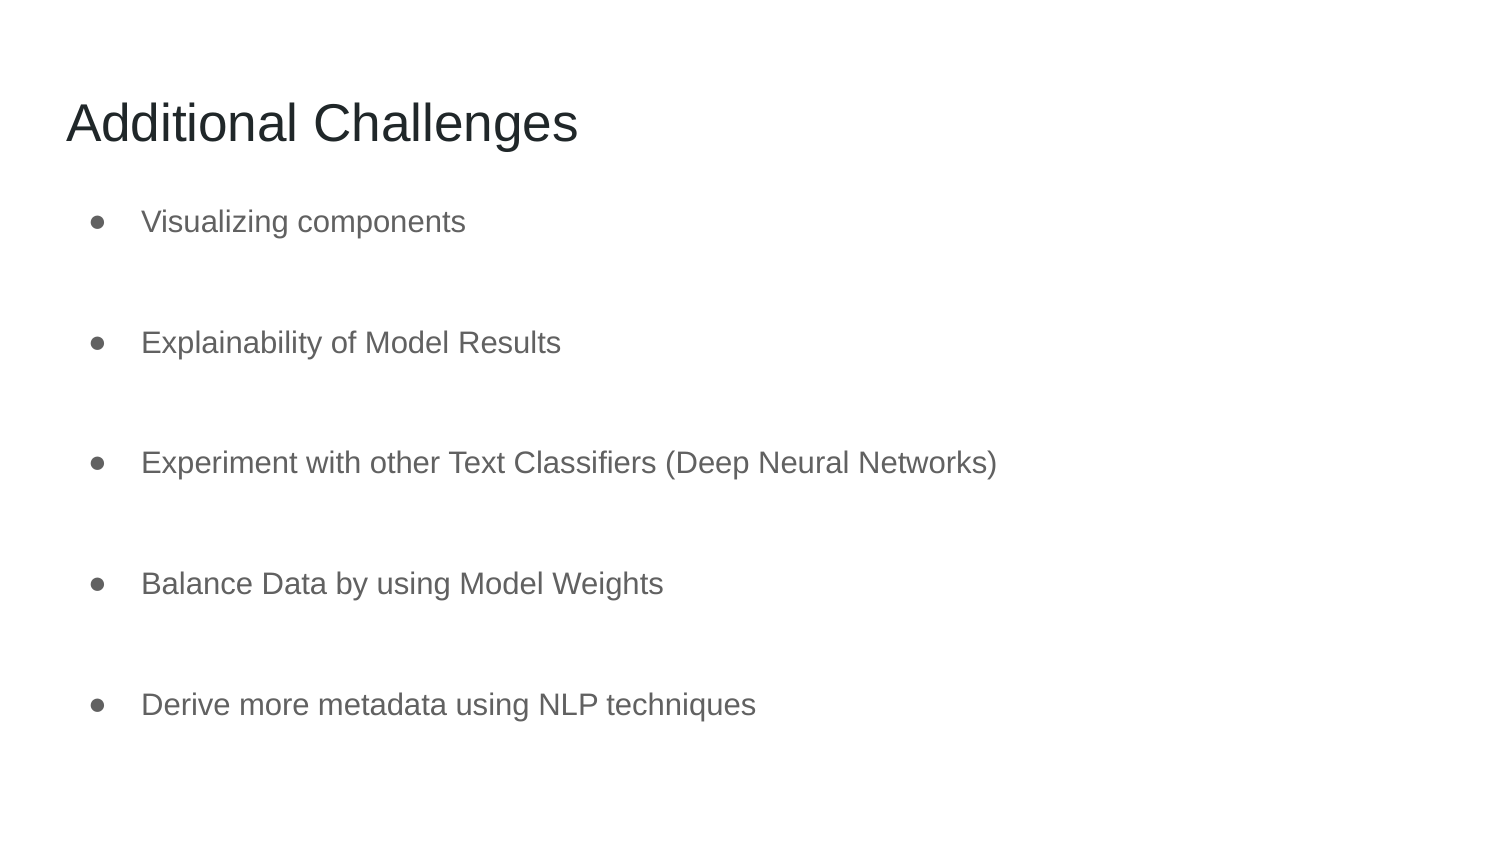

# Additional Challenges
Visualizing components

Explainability of Model Results

Experiment with other Text Classifiers (Deep Neural Networks)

Balance Data by using Model Weights

Derive more metadata using NLP techniques